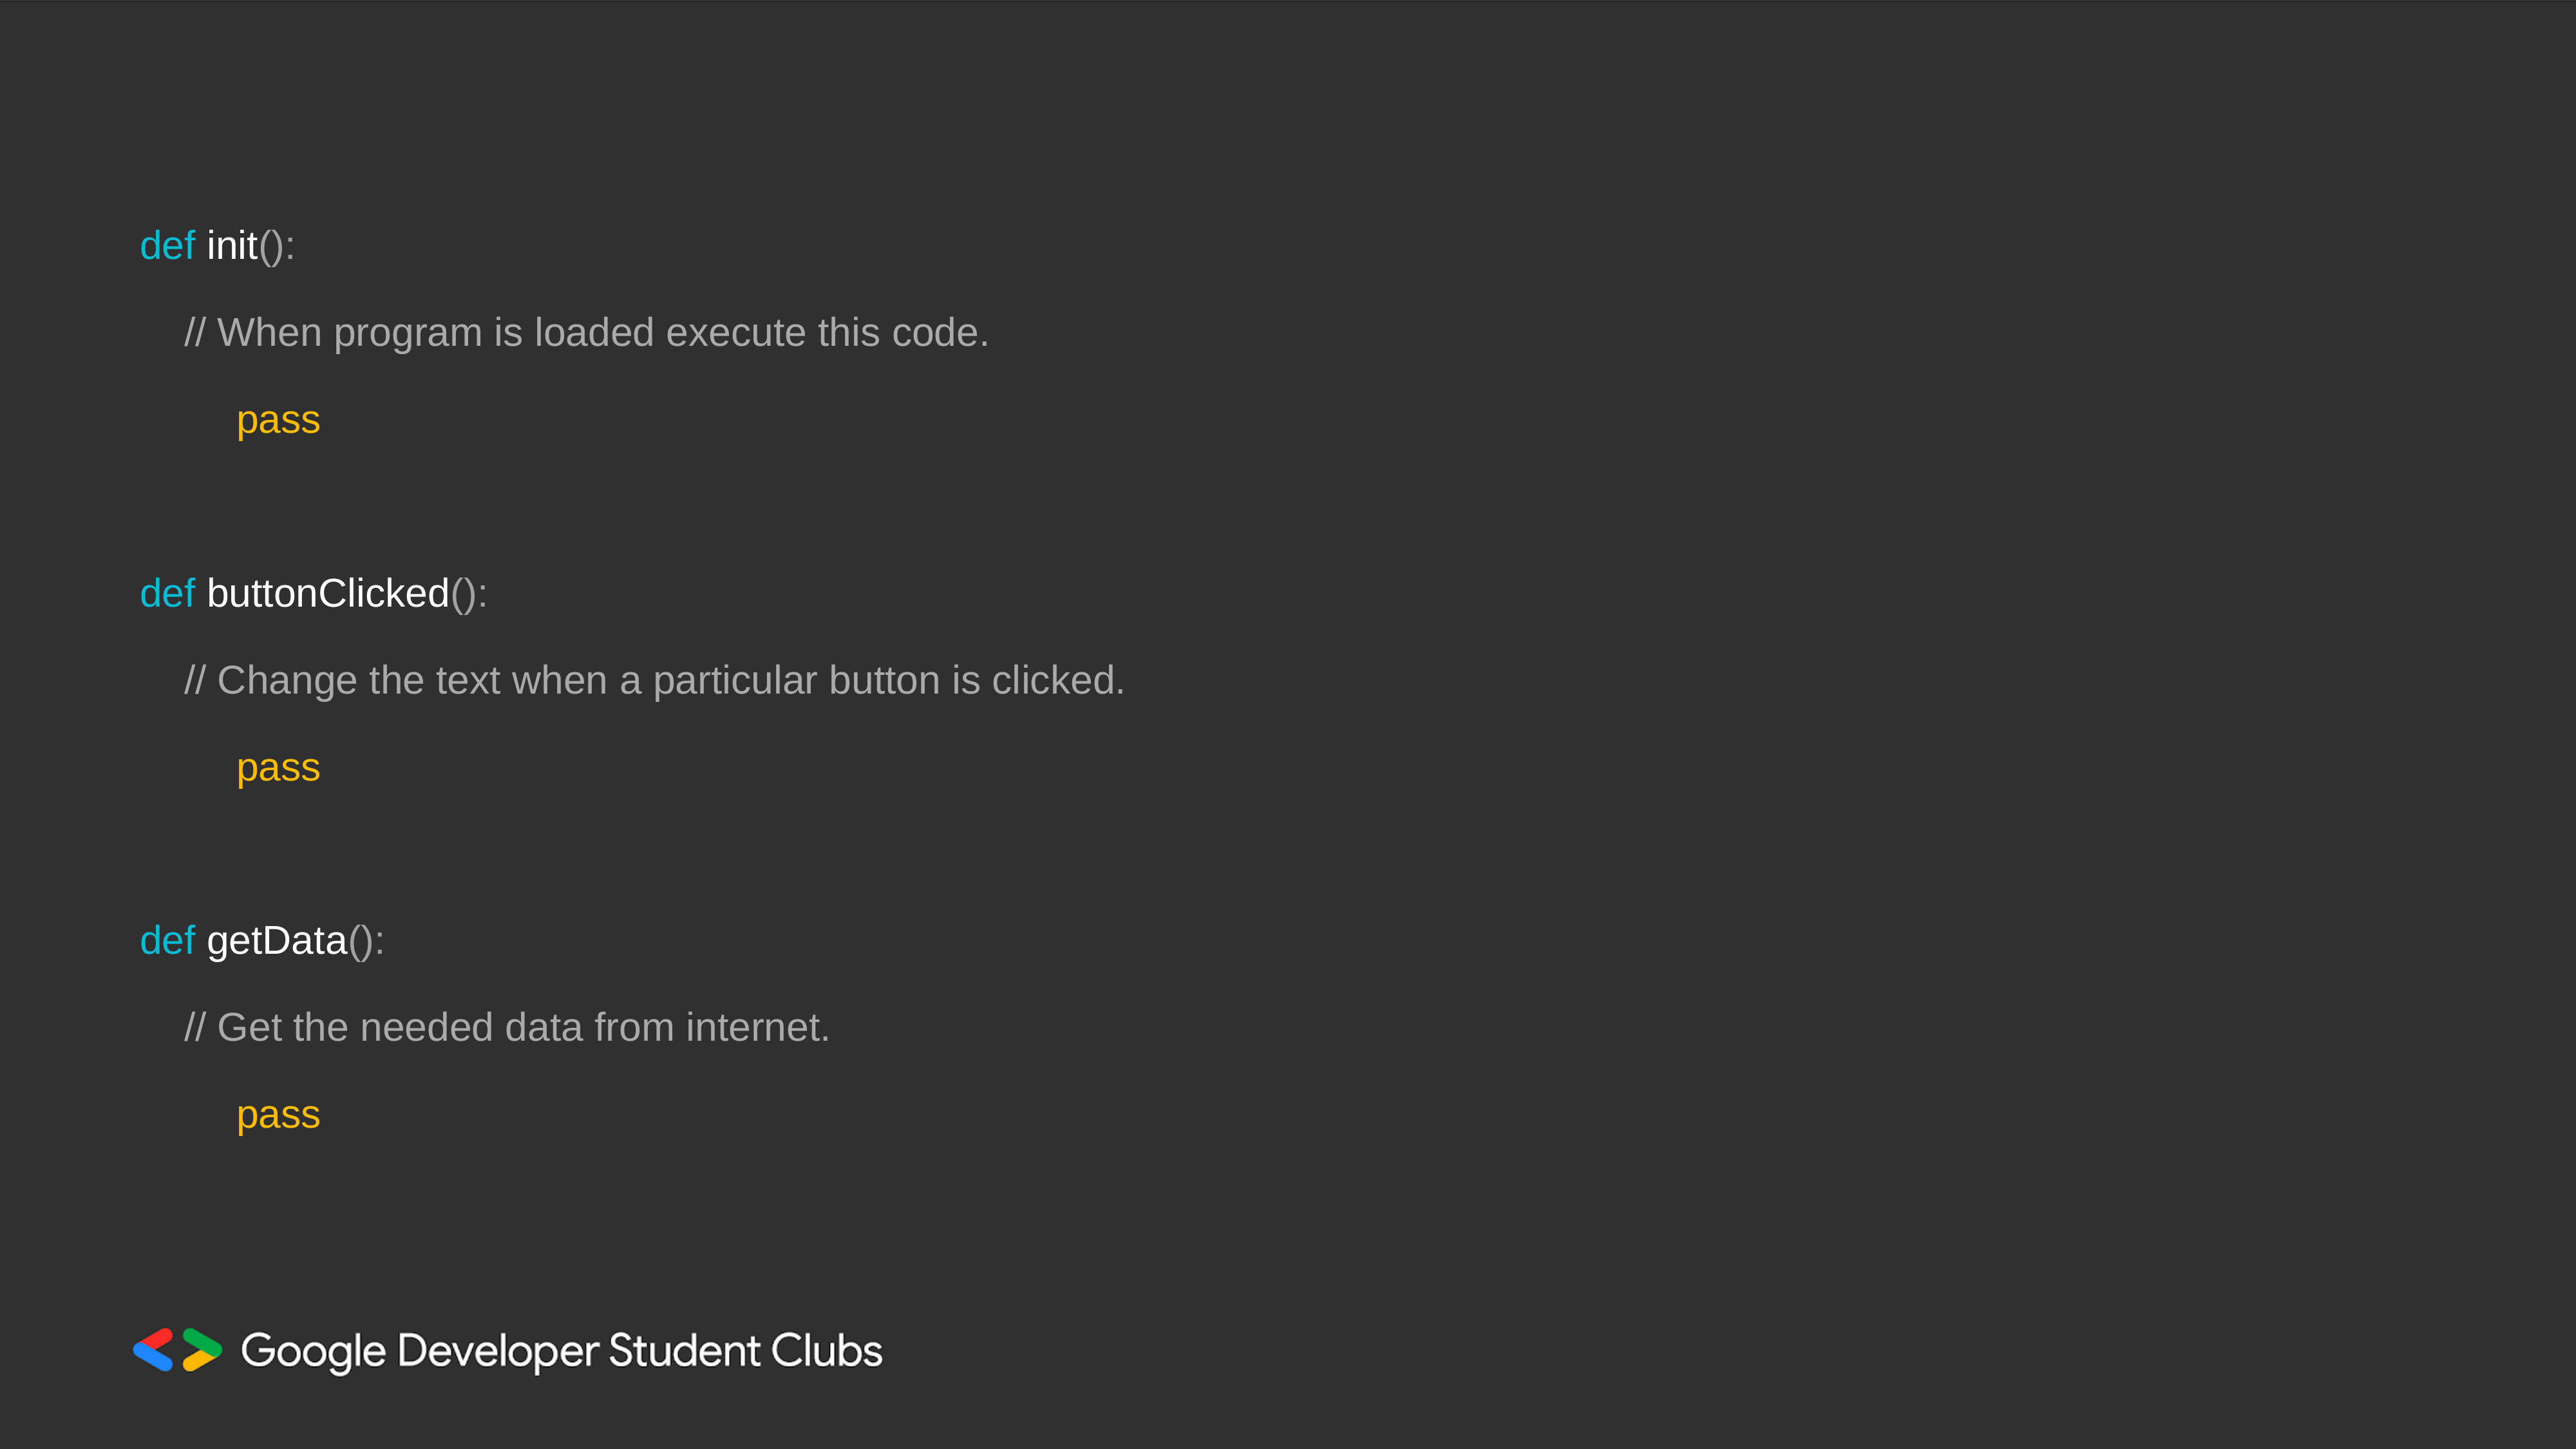

def init():
    // When program is loaded execute this code.
	pass

def buttonClicked():
    // Change the text when a particular button is clicked.
	pass

def getData():
    // Get the needed data from internet.
	pass